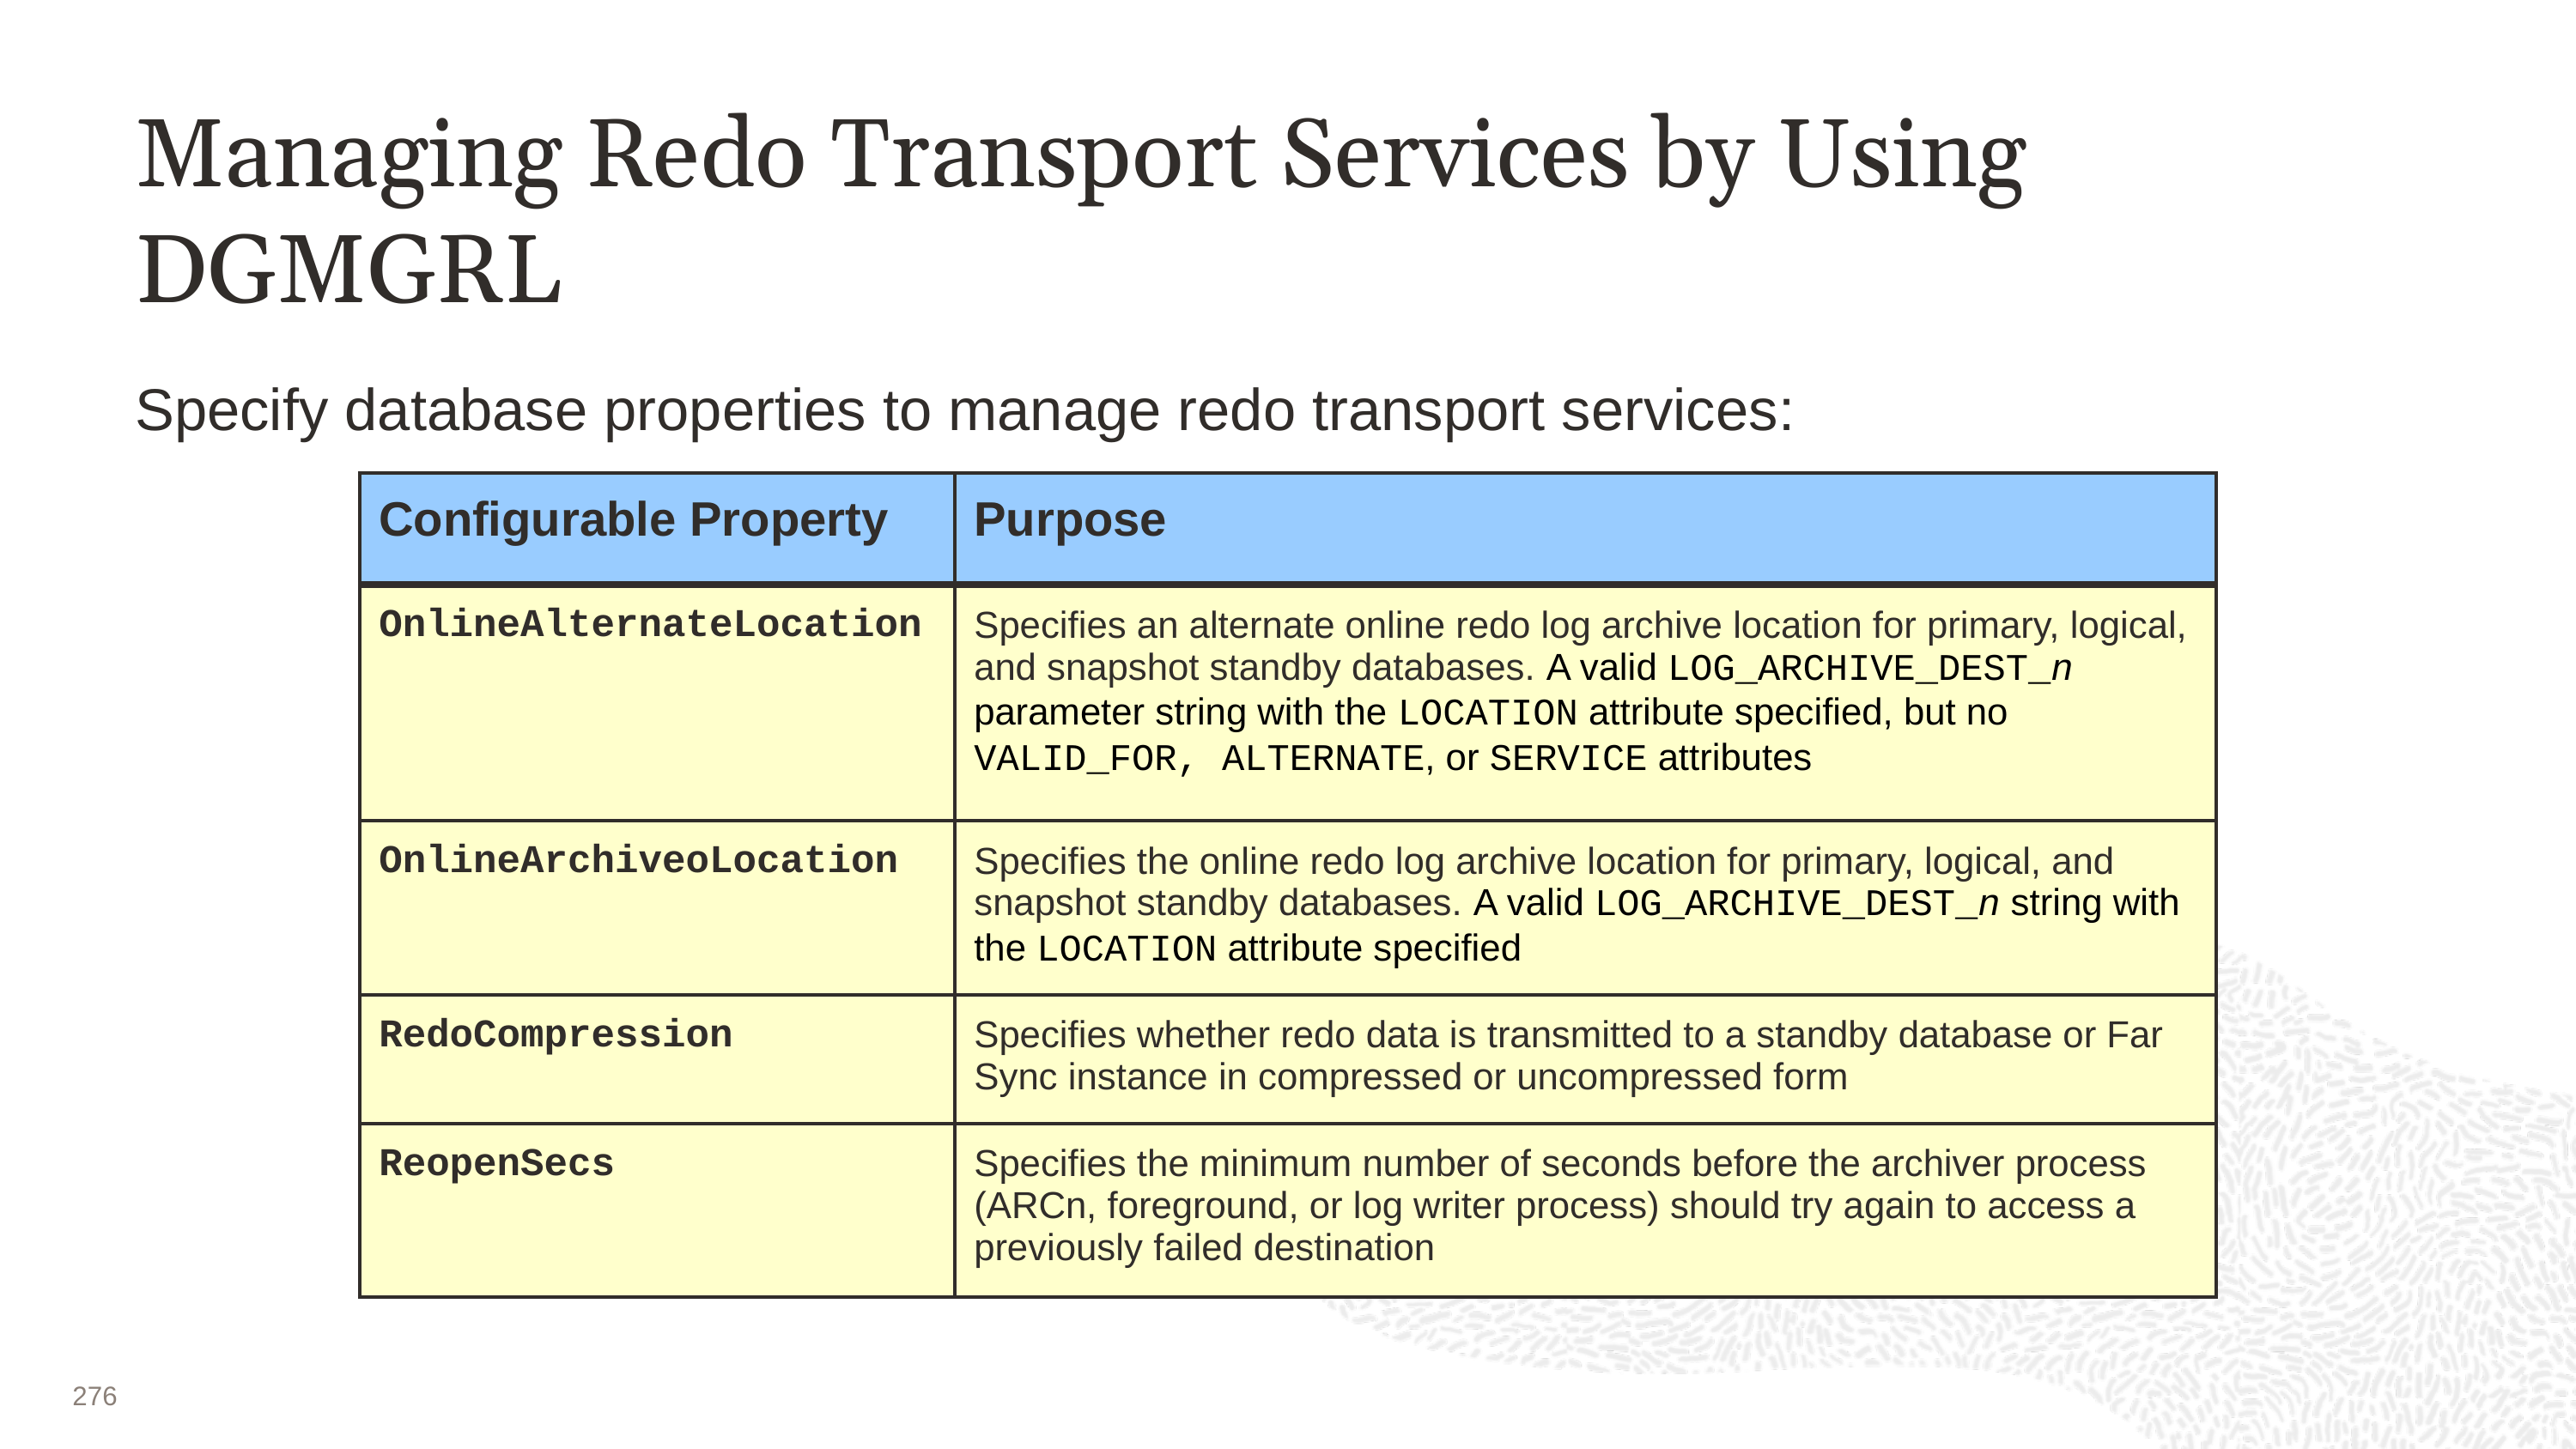

# Managing Redo Transport Services by Using DGMGRL
Specify database properties to manage redo transport services:

| Configurable Property | Purpose |
| --- | --- |
| OnlineAlternateLocation | Specifies an alternate online redo log archive location for primary, logical, and snapshot standby databases. A valid LOG\_ARCHIVE\_DEST\_n parameter string with the LOCATION attribute specified, but no VALID\_FOR, ALTERNATE, or SERVICE attributes |
| OnlineArchiveoLocation | Specifies the online redo log archive location for primary, logical, and snapshot standby databases. A valid LOG\_ARCHIVE\_DEST\_n string with the LOCATION attribute specified |
| RedoCompression | Specifies whether redo data is transmitted to a standby database or Far Sync instance in compressed or uncompressed form |
| ReopenSecs | Specifies the minimum number of seconds before the archiver process (ARCn, foreground, or log writer process) should try again to access a previously failed destination |